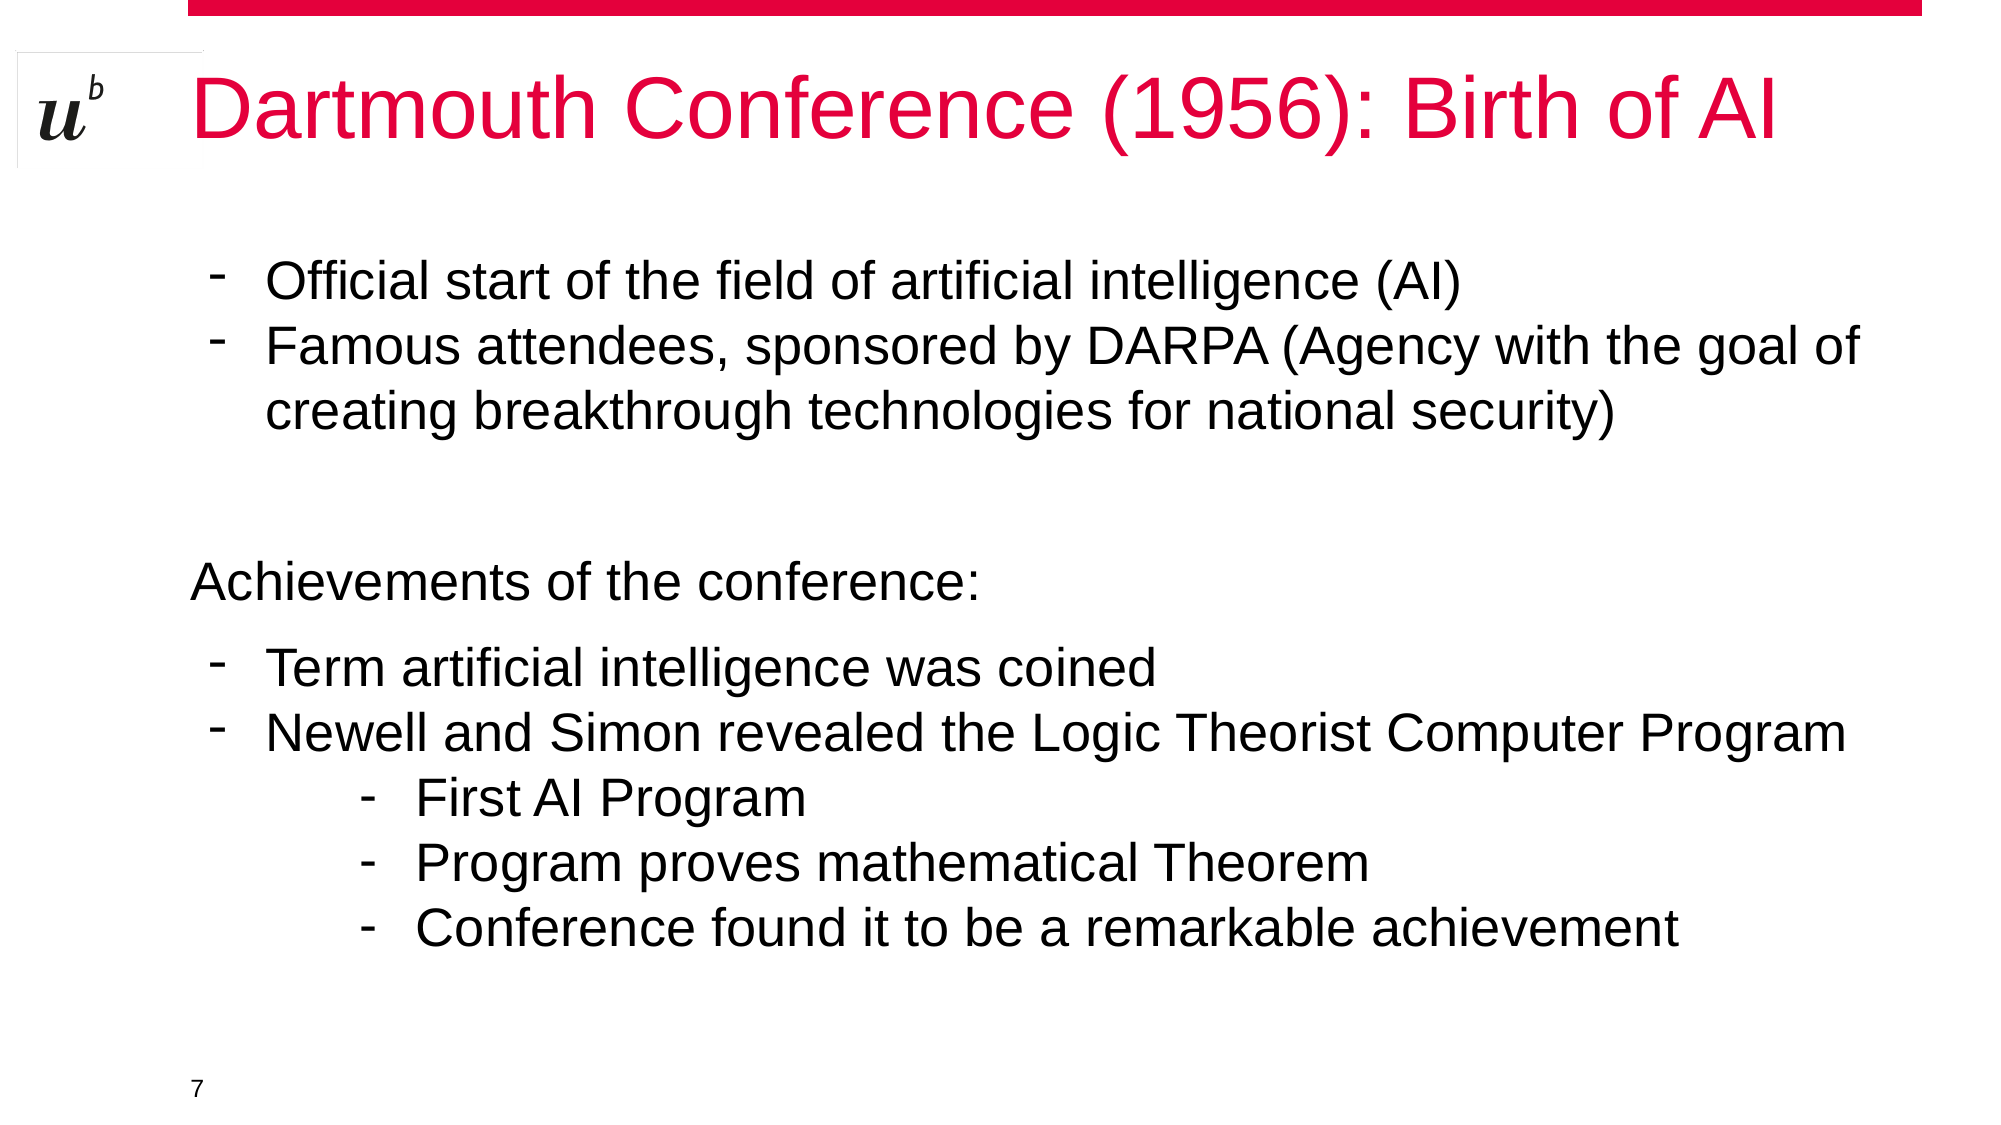

# Dartmouth Conference (1956): Birth of AI
Official start of the field of artificial intelligence (AI)
Famous attendees, sponsored by DARPA (Agency with the goal of creating breakthrough technologies for national security)

Achievements of the conference:
Term artificial intelligence was coined
Newell and Simon revealed the Logic Theorist Computer Program
First AI Program
Program proves mathematical Theorem
Conference found it to be a remarkable achievement

7